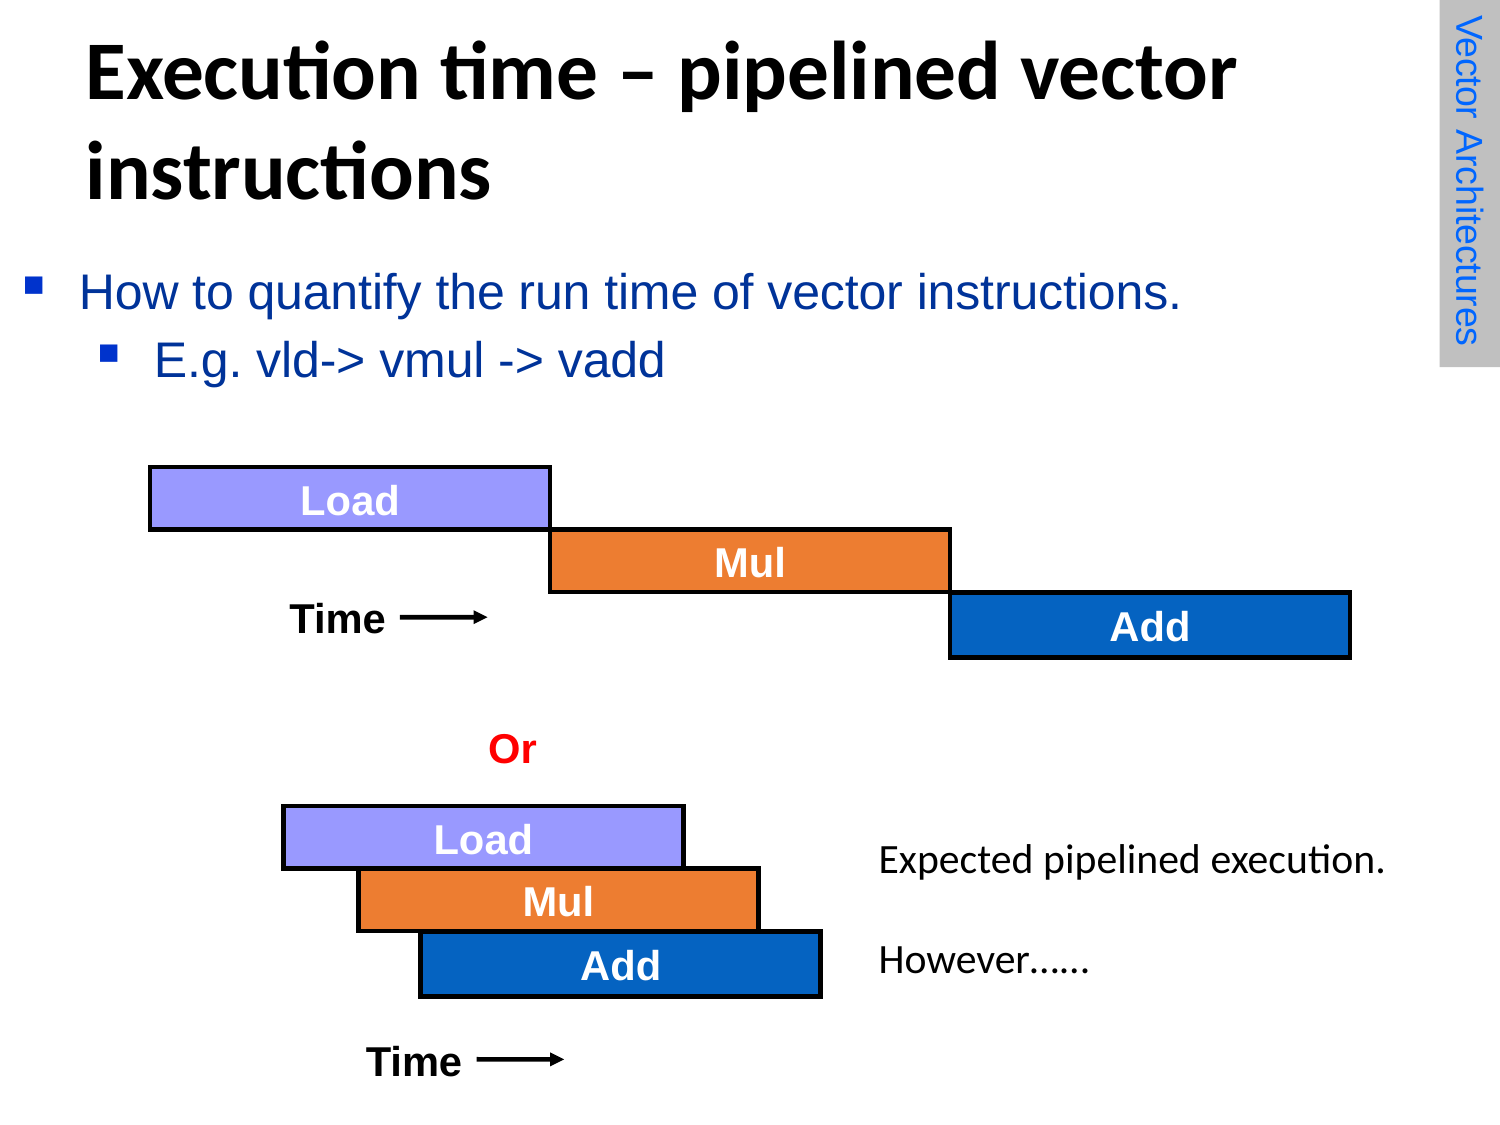

# Execution time – pipelined vector  instructions
Vector Architectures
How to quantify the run time of vector instructions.
E.g. vld-> vmul -> vadd
Load
Mul
Add
Time

Or
Load
Mul
Add
Expected pipelined execution.

However…...
Time